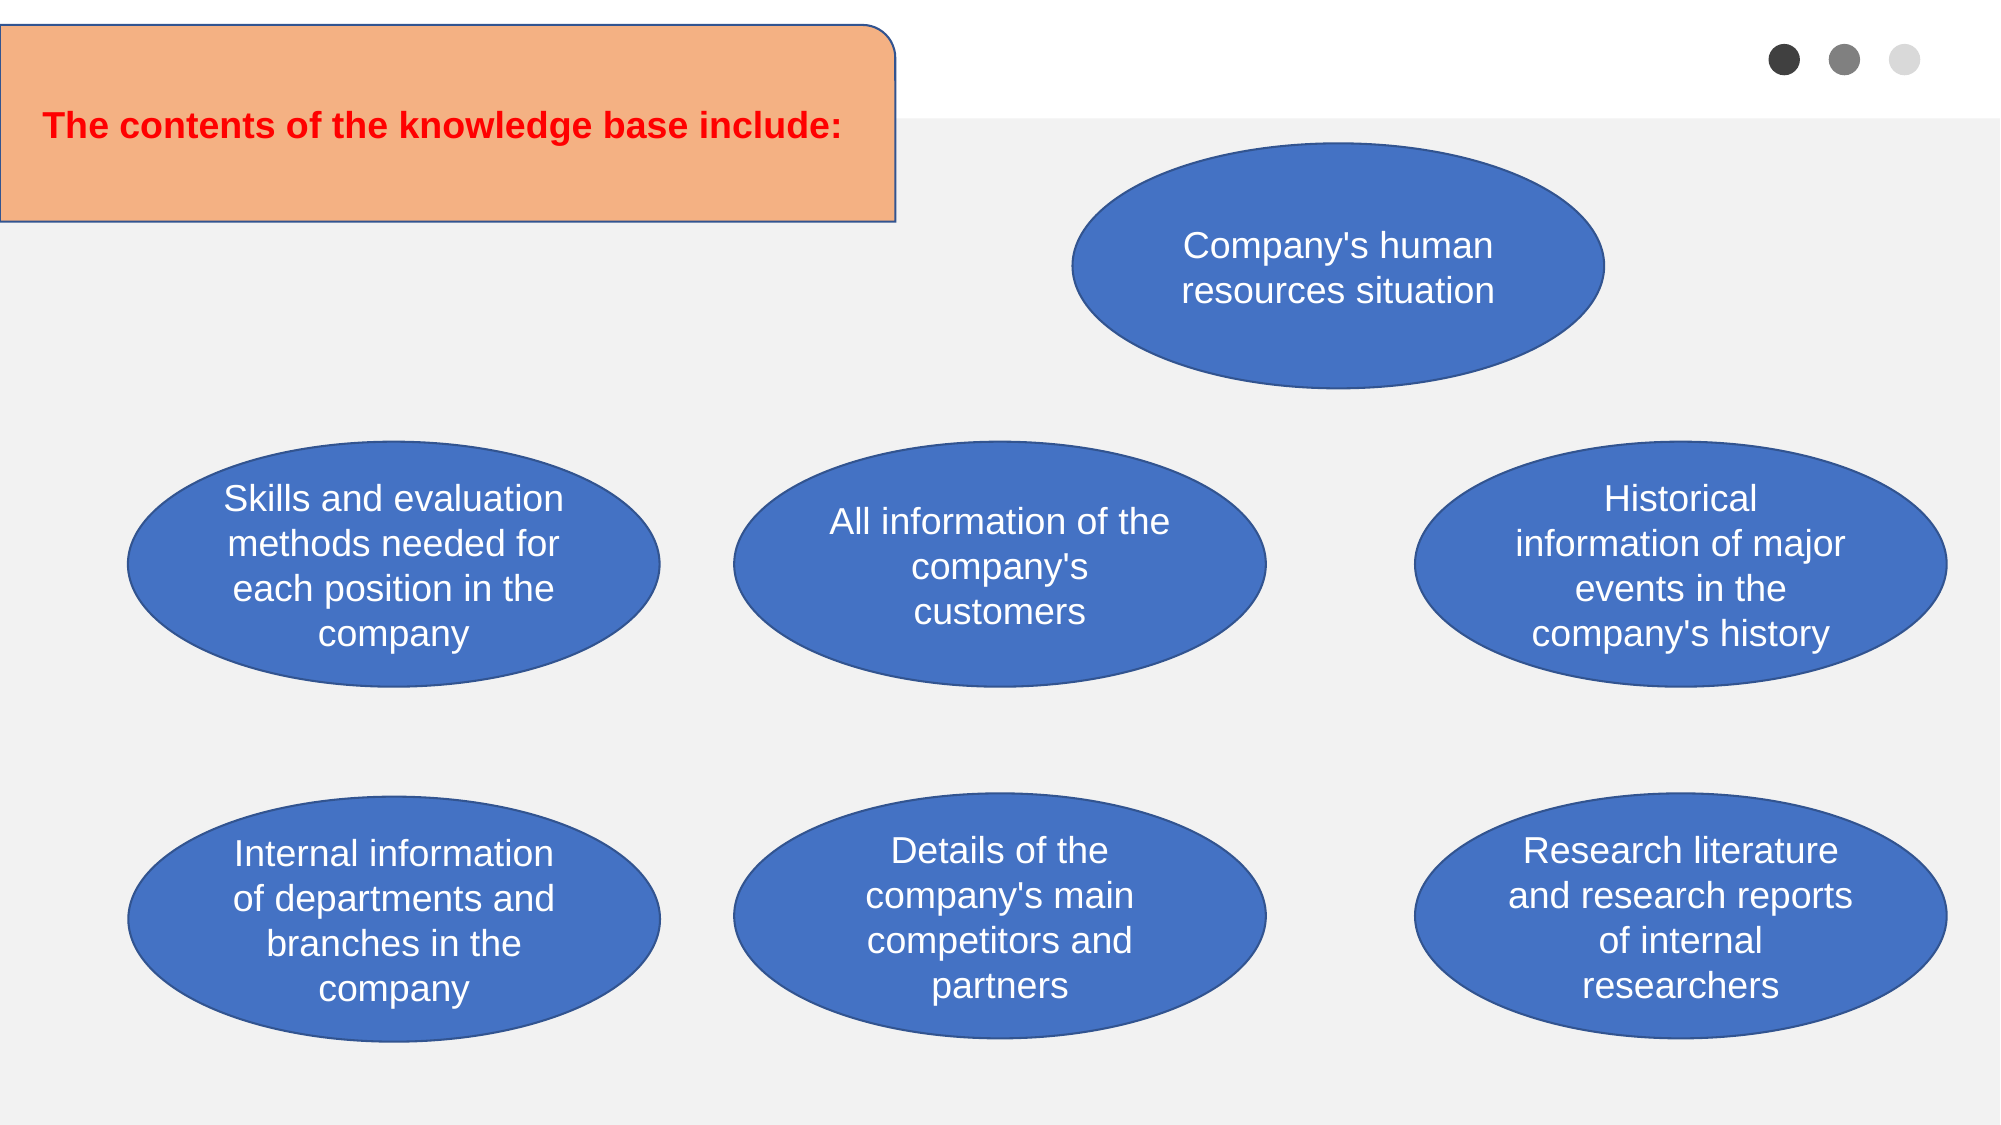

The contents of the knowledge base include:
Company's human resources situation
Skills and evaluation methods needed for each position in the company
All information of the company's customers
Historical information of major events in the company's history
Details of the company's main competitors and partners
Research literature and research reports of internal researchers
Internal information of departments and branches in the company